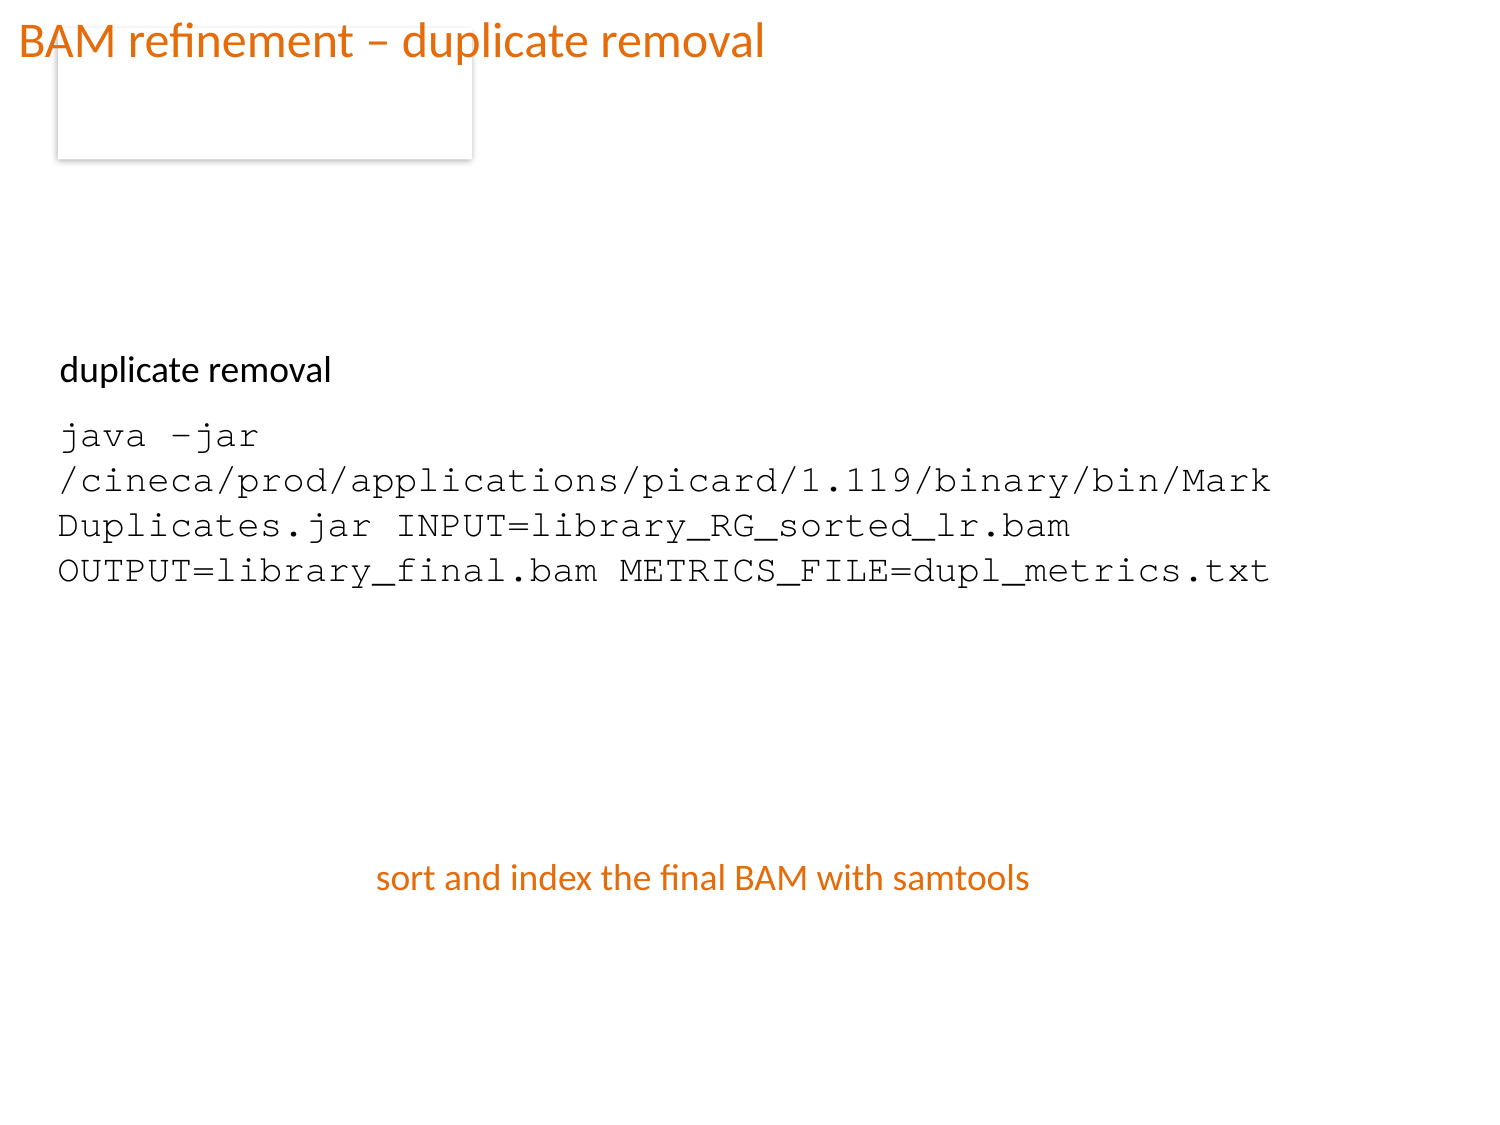

BAM refinement – duplicate removal

duplicate removal
java -jar /cineca/prod/applications/picard/1.119/binary/bin/MarkDuplicates.jar INPUT=library_RG_sorted_lr.bam OUTPUT=library_final.bam METRICS_FILE=dupl_metrics.txt
 sort and index the final BAM with samtools